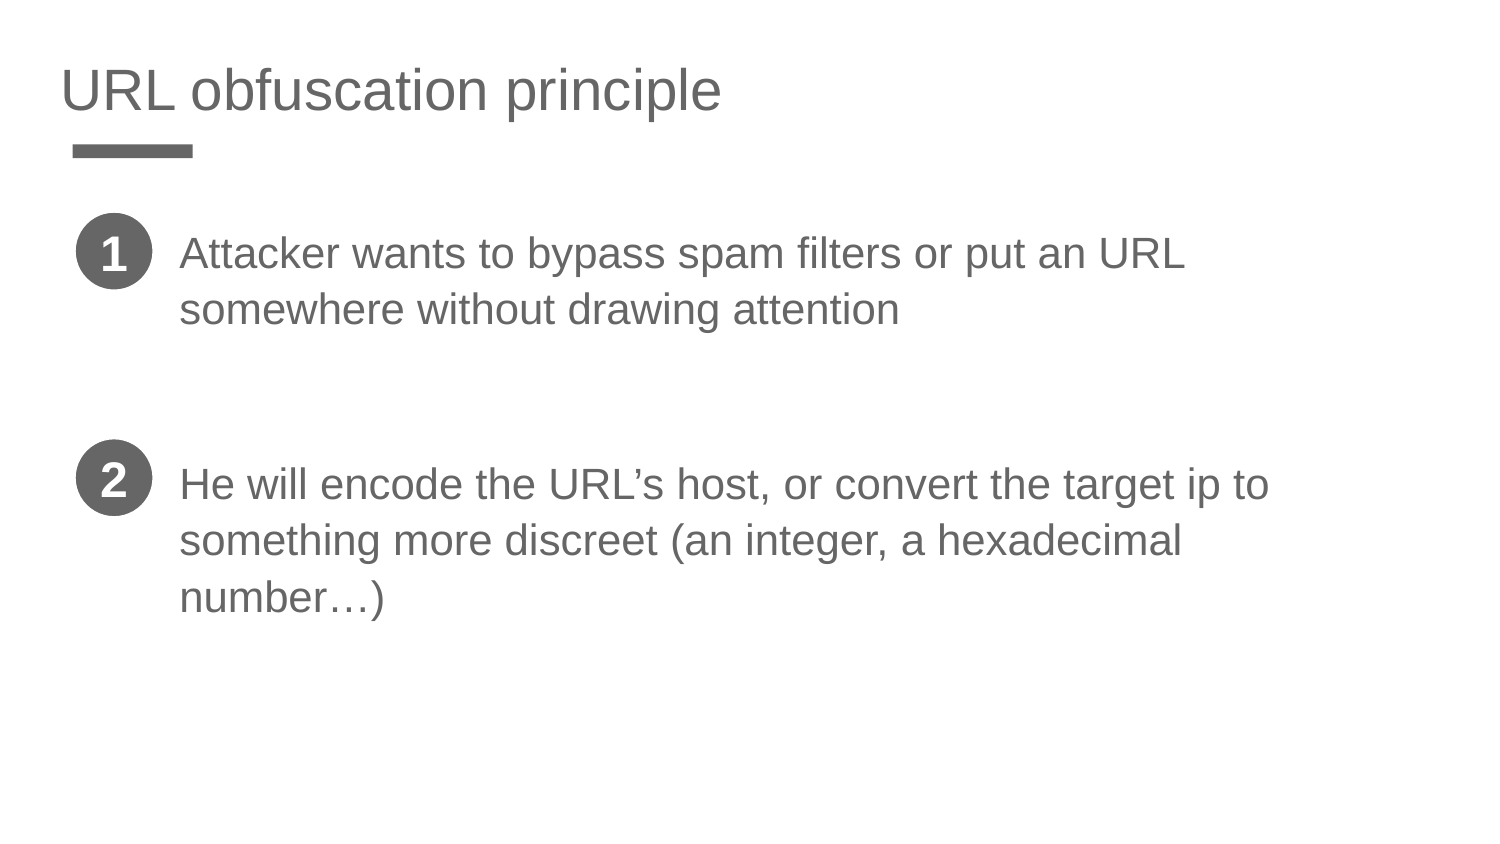

URL obfuscation principle

Attacker wants to bypass spam filters or put an URL somewhere without drawing attention

1
2
He will encode the URL’s host, or convert the target ip to something more discreet (an integer, a hexadecimal number…)